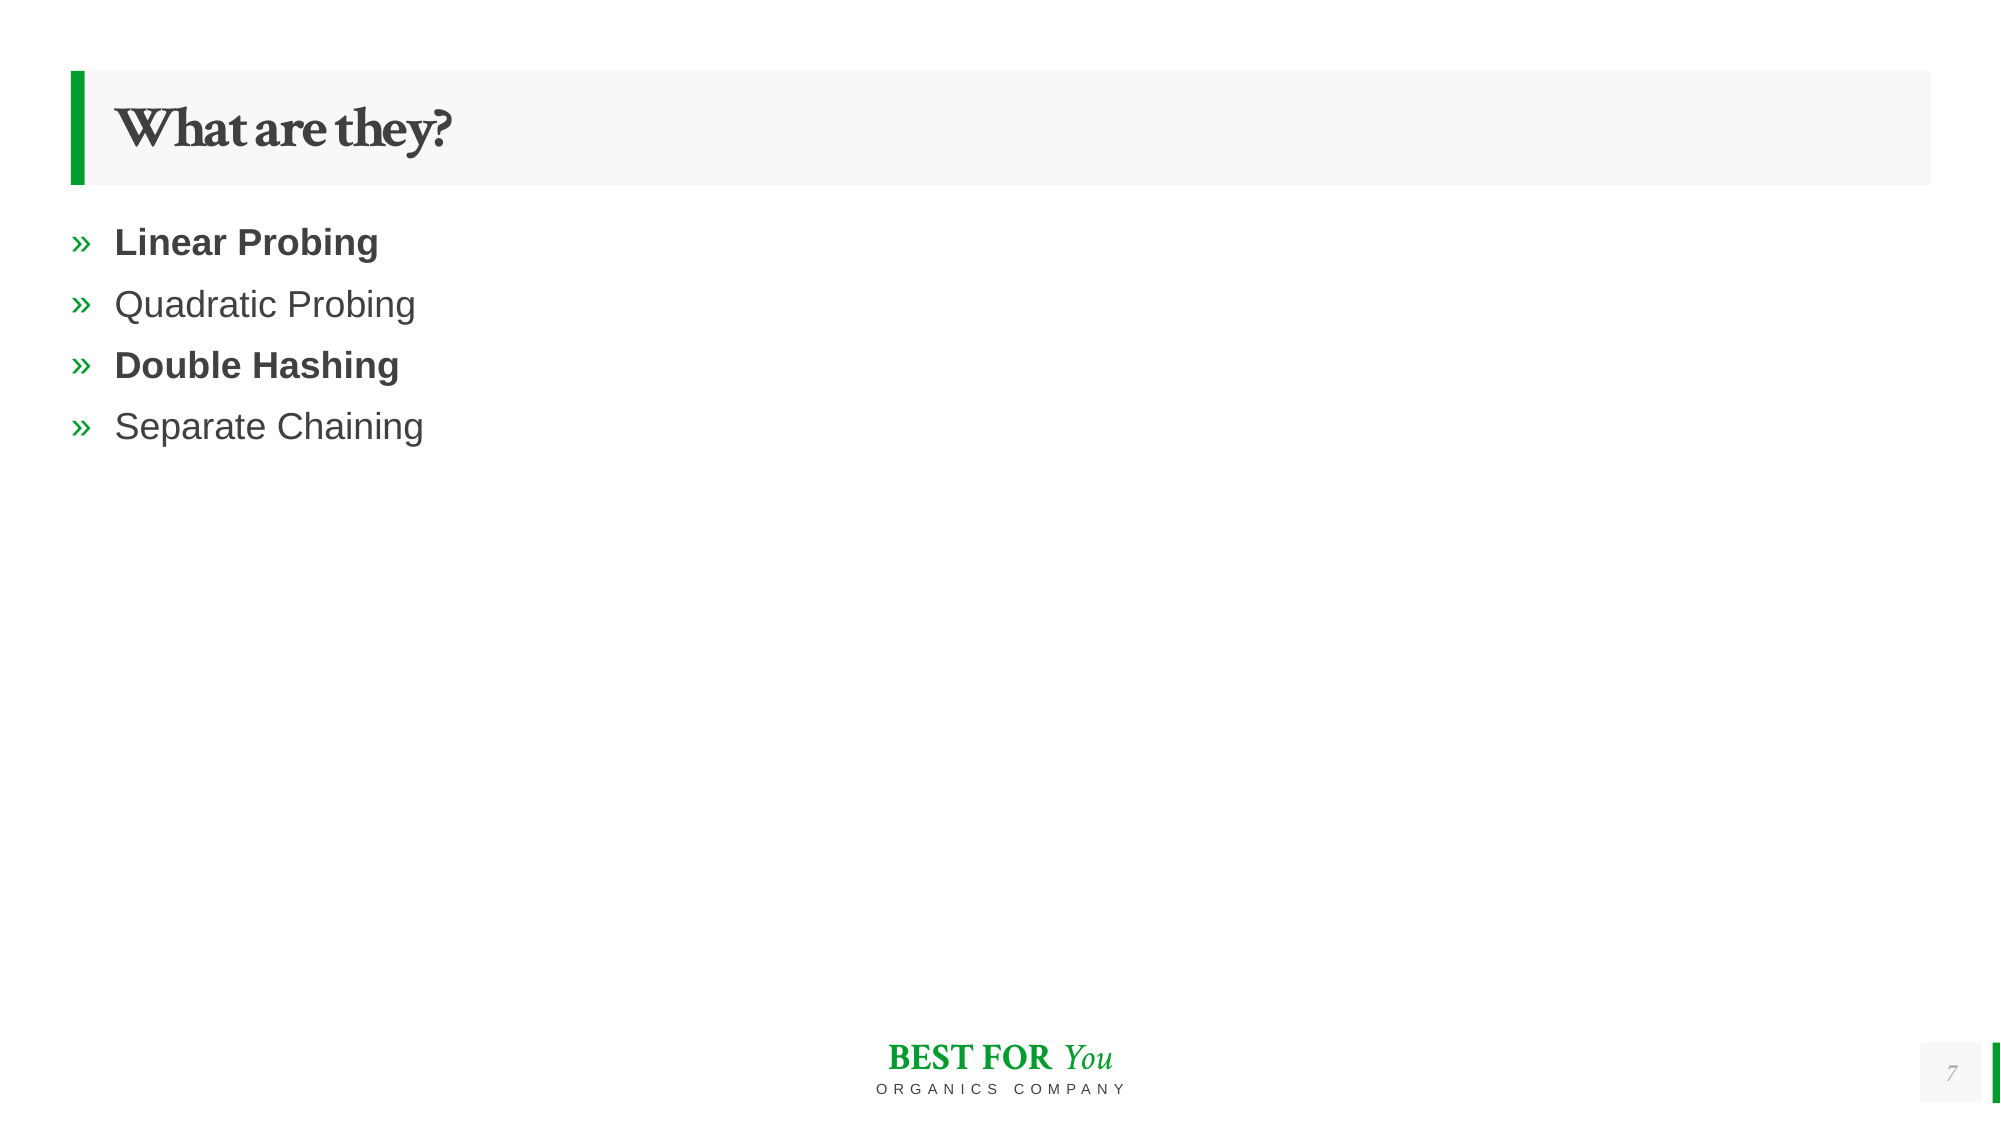

# What are they?
Linear Probing
Quadratic Probing
Double Hashing
Separate Chaining
7